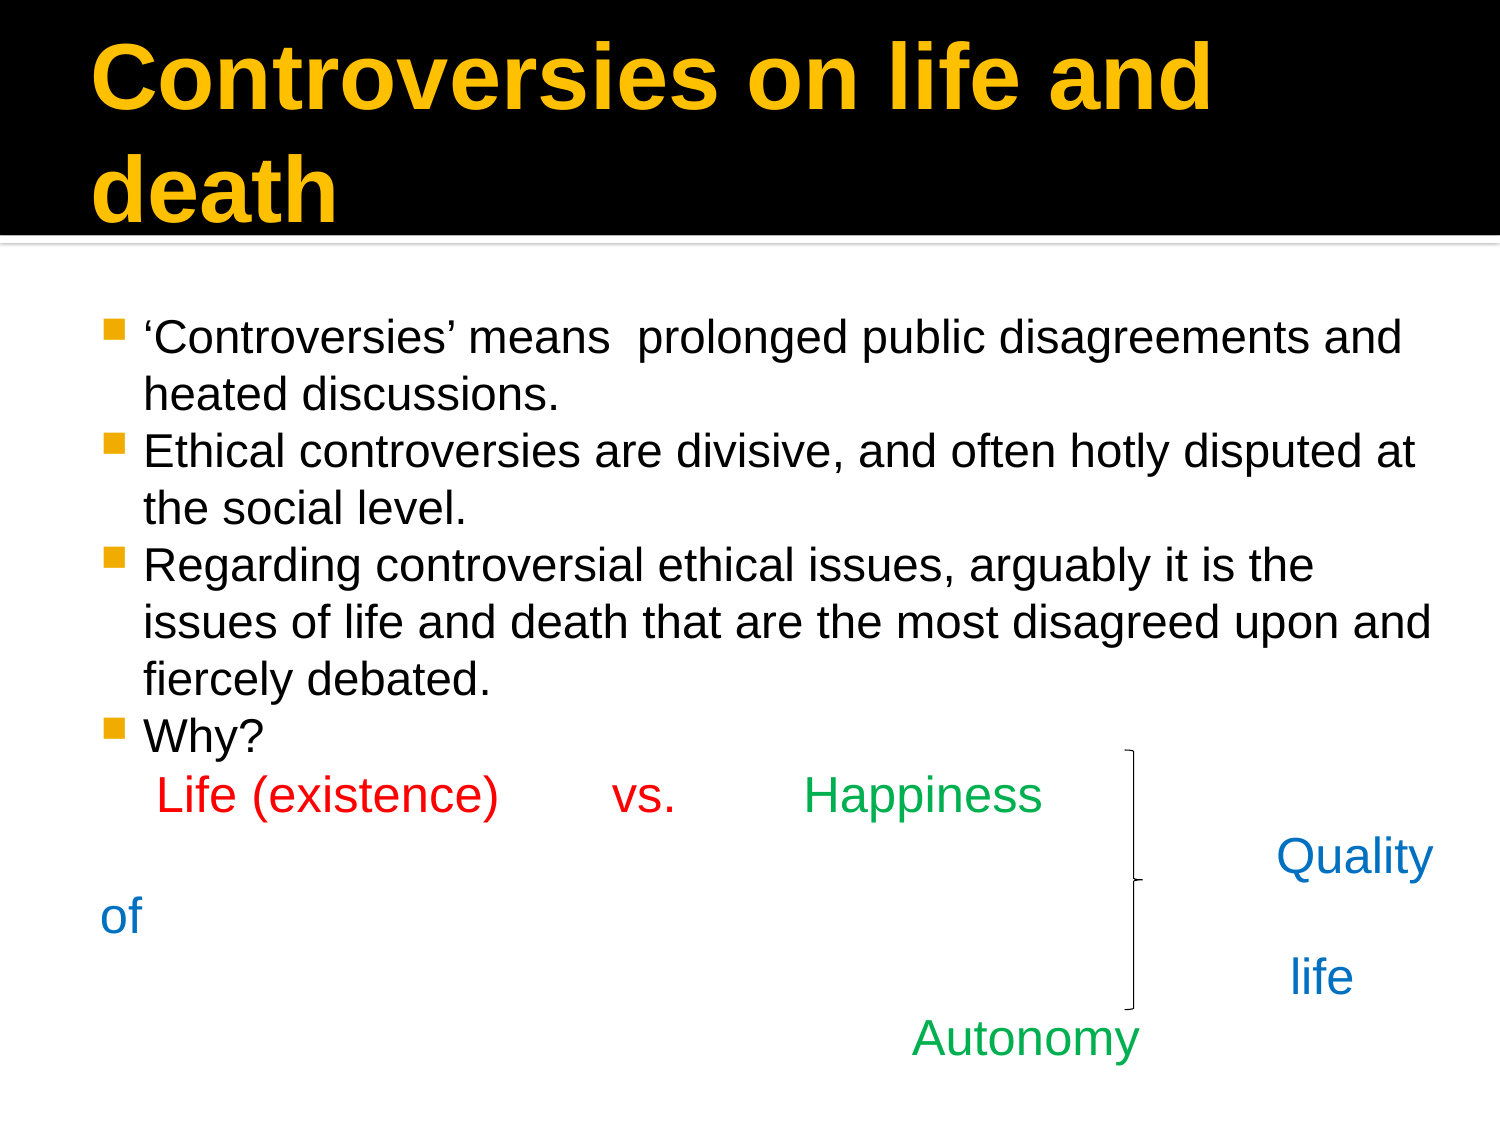

# Controversies on life and death
‘Controversies’ means  prolonged public disagreements and heated discussions.
Ethical controversies are divisive, and often hotly disputed at the social level.
Regarding controversial ethical issues, arguably it is the issues of life and death that are the most disagreed upon and fiercely debated.
Why?
    Life (existence)        vs.         Happiness
                                                                                    Quality of
                                                                                     life
                                                          Autonomy